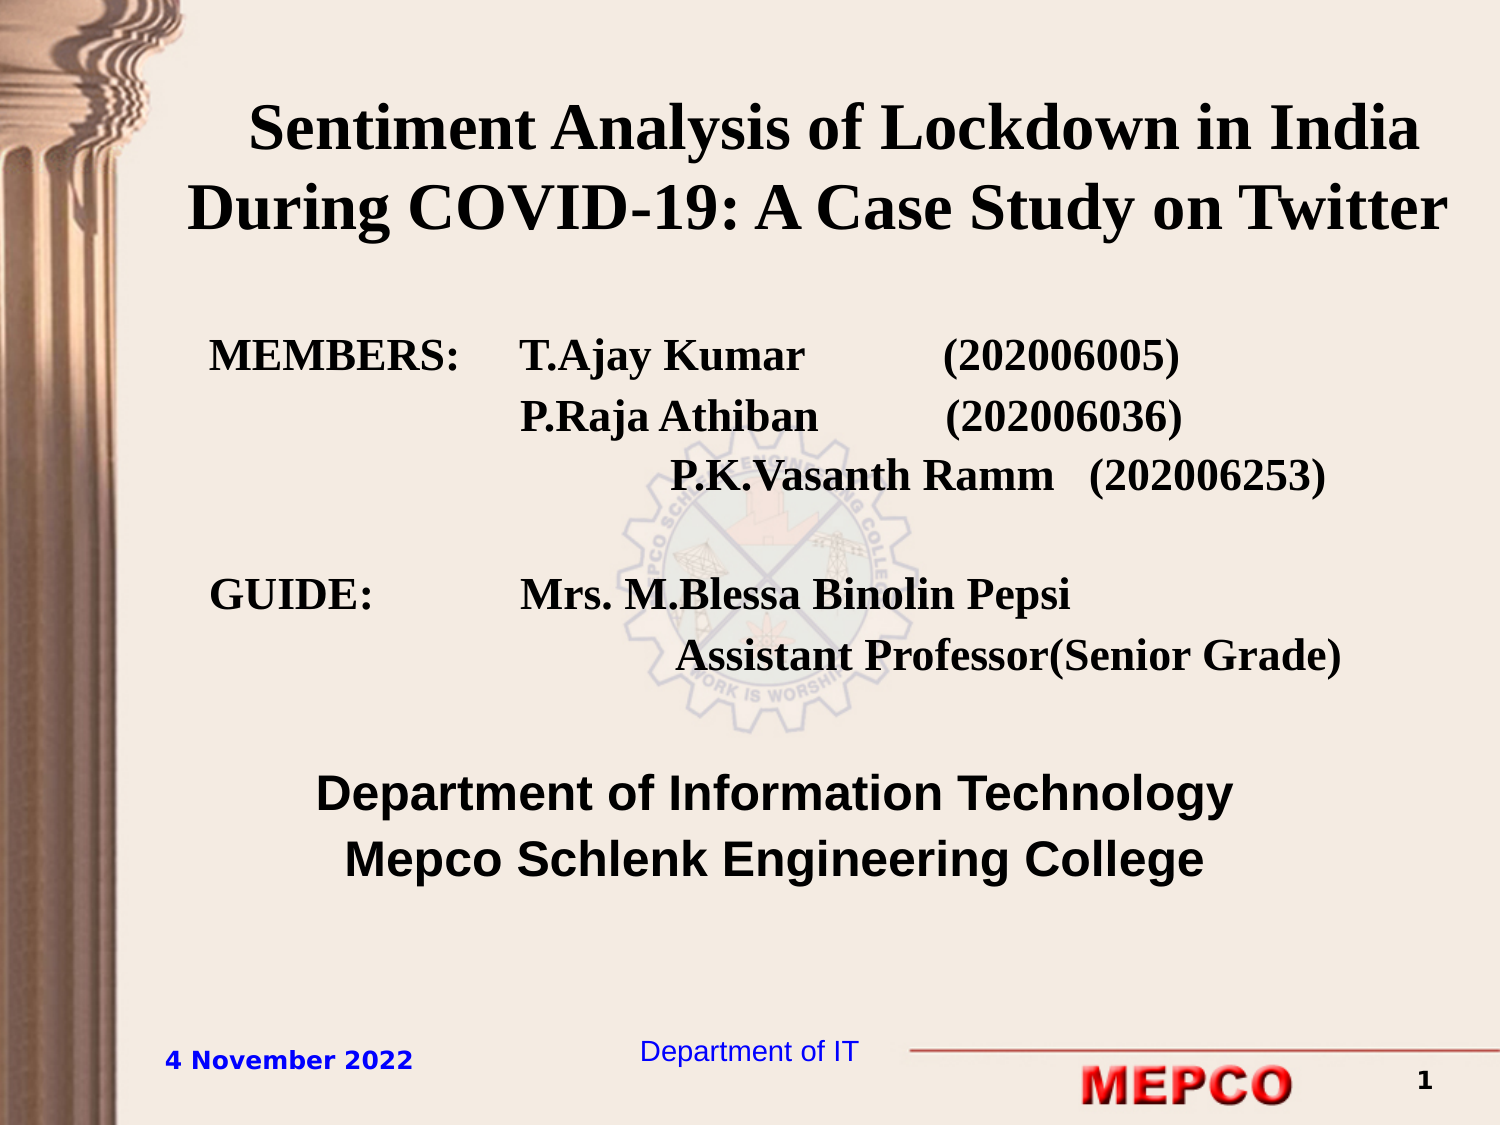

# Sentiment Analysis of Lockdown in India During COVID-19: A Case Study on Twitter
	MEMBERS:	 T.Ajay Kumar            (202006005)
              	 	 P.Raja Athiban           (202006036)
			  	 P.K.Vasanth Ramm   (202006253)

	GUIDE	:	 Mrs. M.Blessa Binolin Pepsi
			 Assistant Professor(Senior Grade)

Department of Information Technology
Mepco Schlenk Engineering College
Department of IT